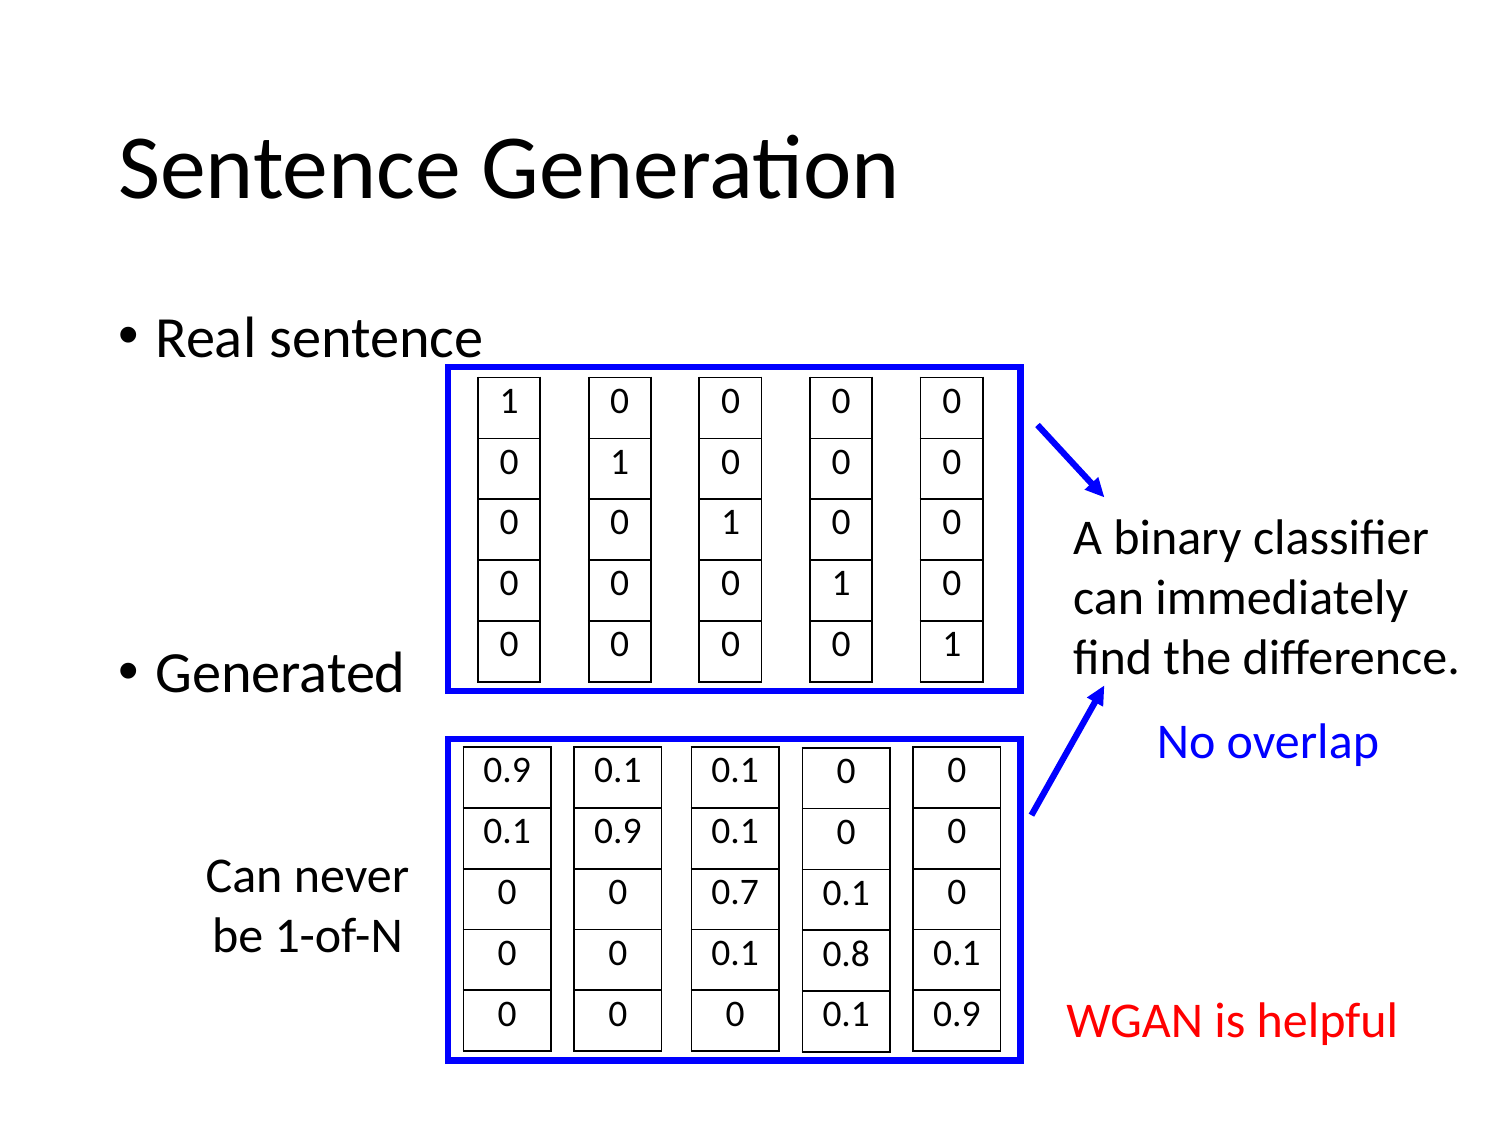

# Sentence Generation
Real sentence

Generated

| 1 |
| --- |
| 0 |
| 0 |
| 0 |
| 0 |
| 0 |
| --- |
| 1 |
| 0 |
| 0 |
| 0 |
| 0 |
| --- |
| 0 |
| 1 |
| 0 |
| 0 |
| 0 |
| --- |
| 0 |
| 0 |
| 1 |
| 0 |
| 0 |
| --- |
| 0 |
| 0 |
| 0 |
| 1 |
A binary classifier can immediately find the difference.
No overlap

| 0.9 |
| --- |
| 0.1 |
| 0 |
| 0 |
| 0 |
| 0.1 |
| --- |
| 0.9 |
| 0 |
| 0 |
| 0 |
| 0.1 |
| --- |
| 0.1 |
| 0.7 |
| 0.1 |
| 0 |
| 0 |
| --- |
| 0 |
| 0 |
| 0.1 |
| 0.9 |
| 0 |
| --- |
| 0 |
| 0.1 |
| 0.8 |
| 0.1 |
Can never be 1-of-N
WGAN is helpful